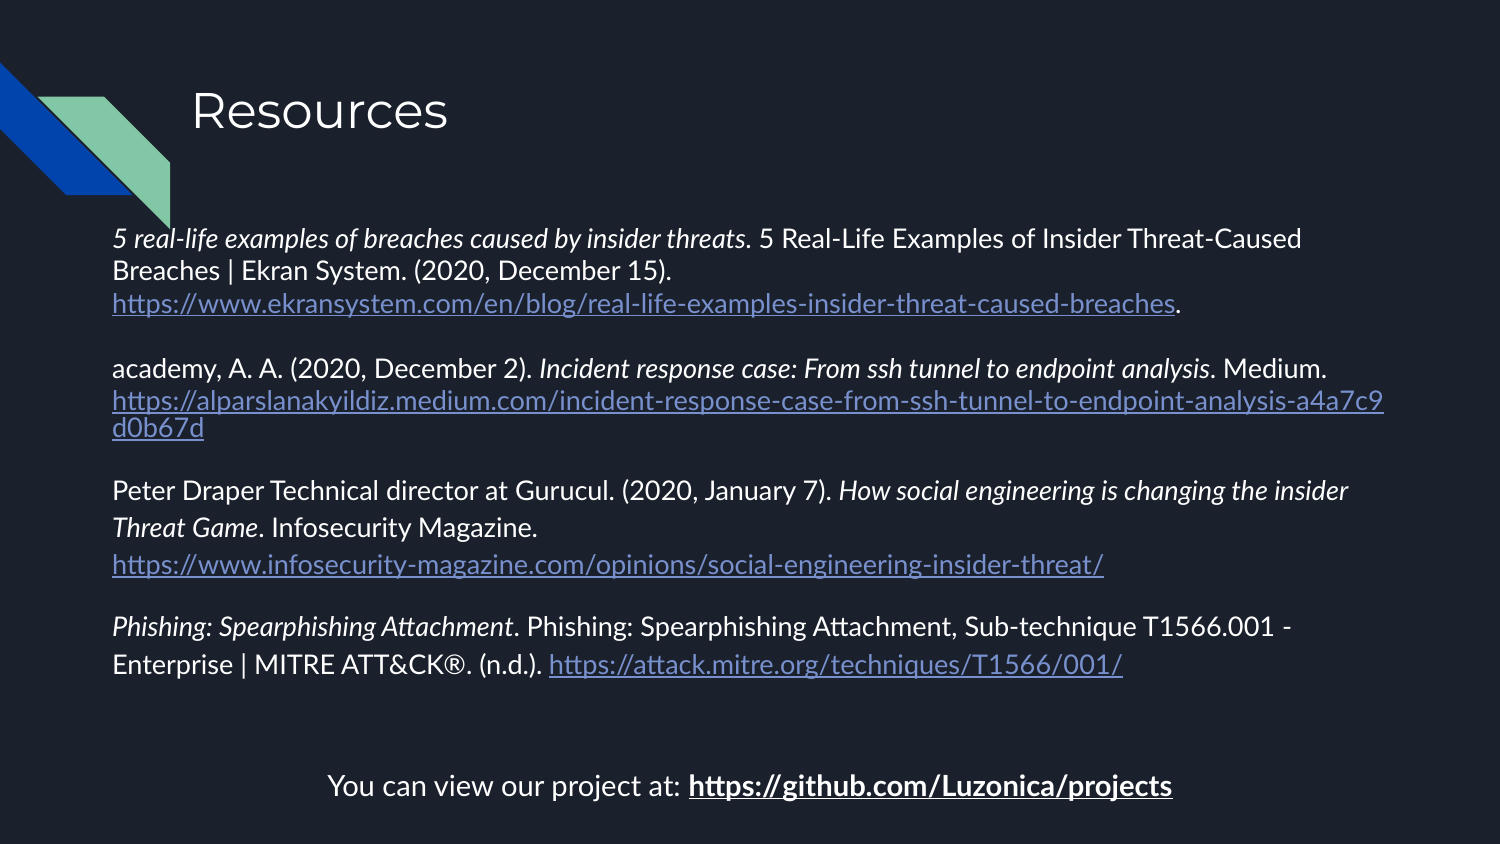

# Resources
5 real-life examples of breaches caused by insider threats. 5 Real-Life Examples of Insider Threat-Caused Breaches | Ekran System. (2020, December 15). https://www.ekransystem.com/en/blog/real-life-examples-insider-threat-caused-breaches.

academy, A. A. (2020, December 2). Incident response case: From ssh tunnel to endpoint analysis. Medium. https://alparslanakyildiz.medium.com/incident-response-case-from-ssh-tunnel-to-endpoint-analysis-a4a7c9d0b67d
Peter Draper Technical director at Gurucul. (2020, January 7). How social engineering is changing the insider Threat Game. Infosecurity Magazine. https://www.infosecurity-magazine.com/opinions/social-engineering-insider-threat/
Phishing: Spearphishing Attachment. Phishing: Spearphishing Attachment, Sub-technique T1566.001 - Enterprise | MITRE ATT&CK®. (n.d.). https://attack.mitre.org/techniques/T1566/001/

You can view our project at: https://github.com/Luzonica/projects